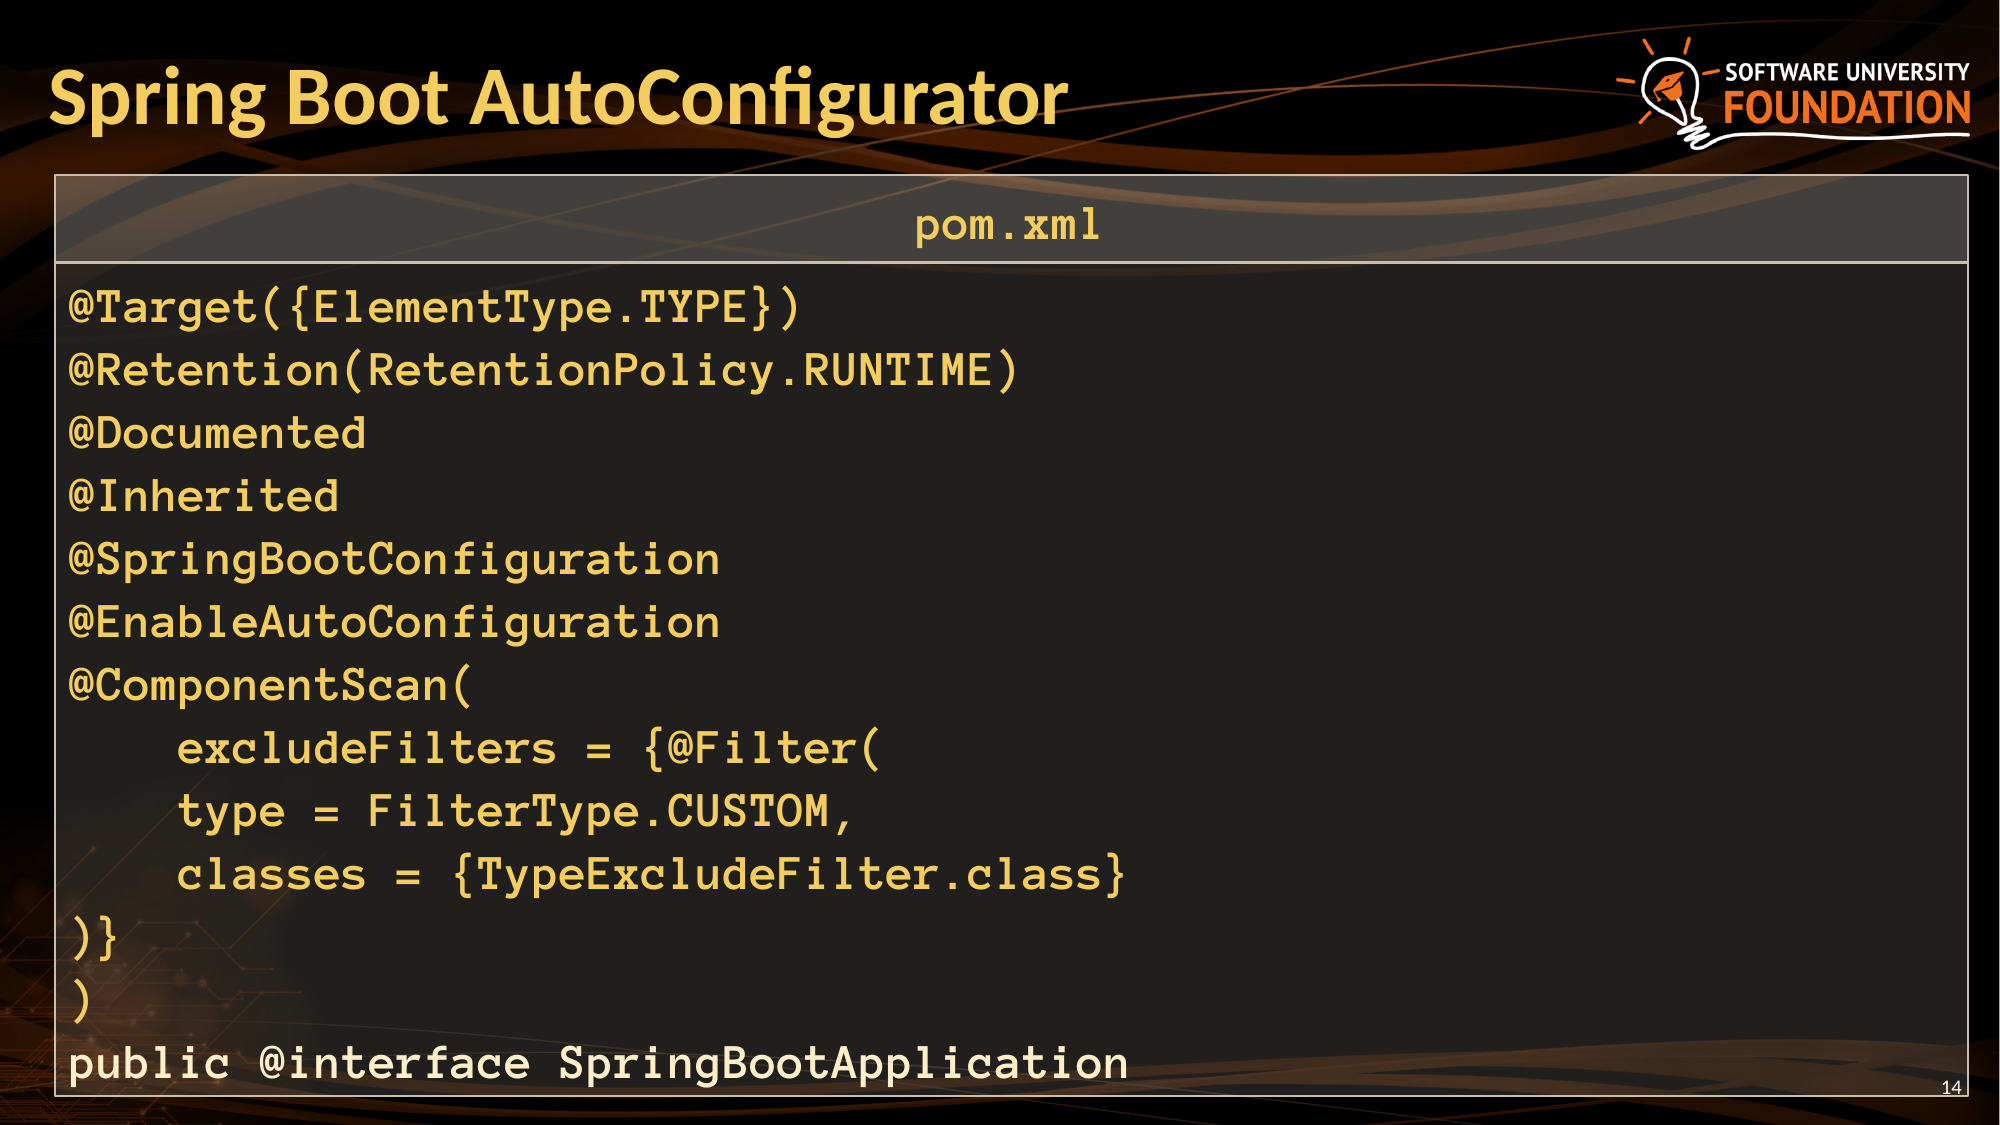

# Spring Boot AutoConfigurator
pom.xml
@Target({ElementType.TYPE})
@Retention(RetentionPolicy.RUNTIME)
@Documented
@Inherited
@SpringBootConfiguration
@EnableAutoConfiguration
@ComponentScan(
    excludeFilters = {@Filter(
    type = FilterType.CUSTOM,
    classes = {TypeExcludeFilter.class}
)}
)
public @interface SpringBootApplication
14